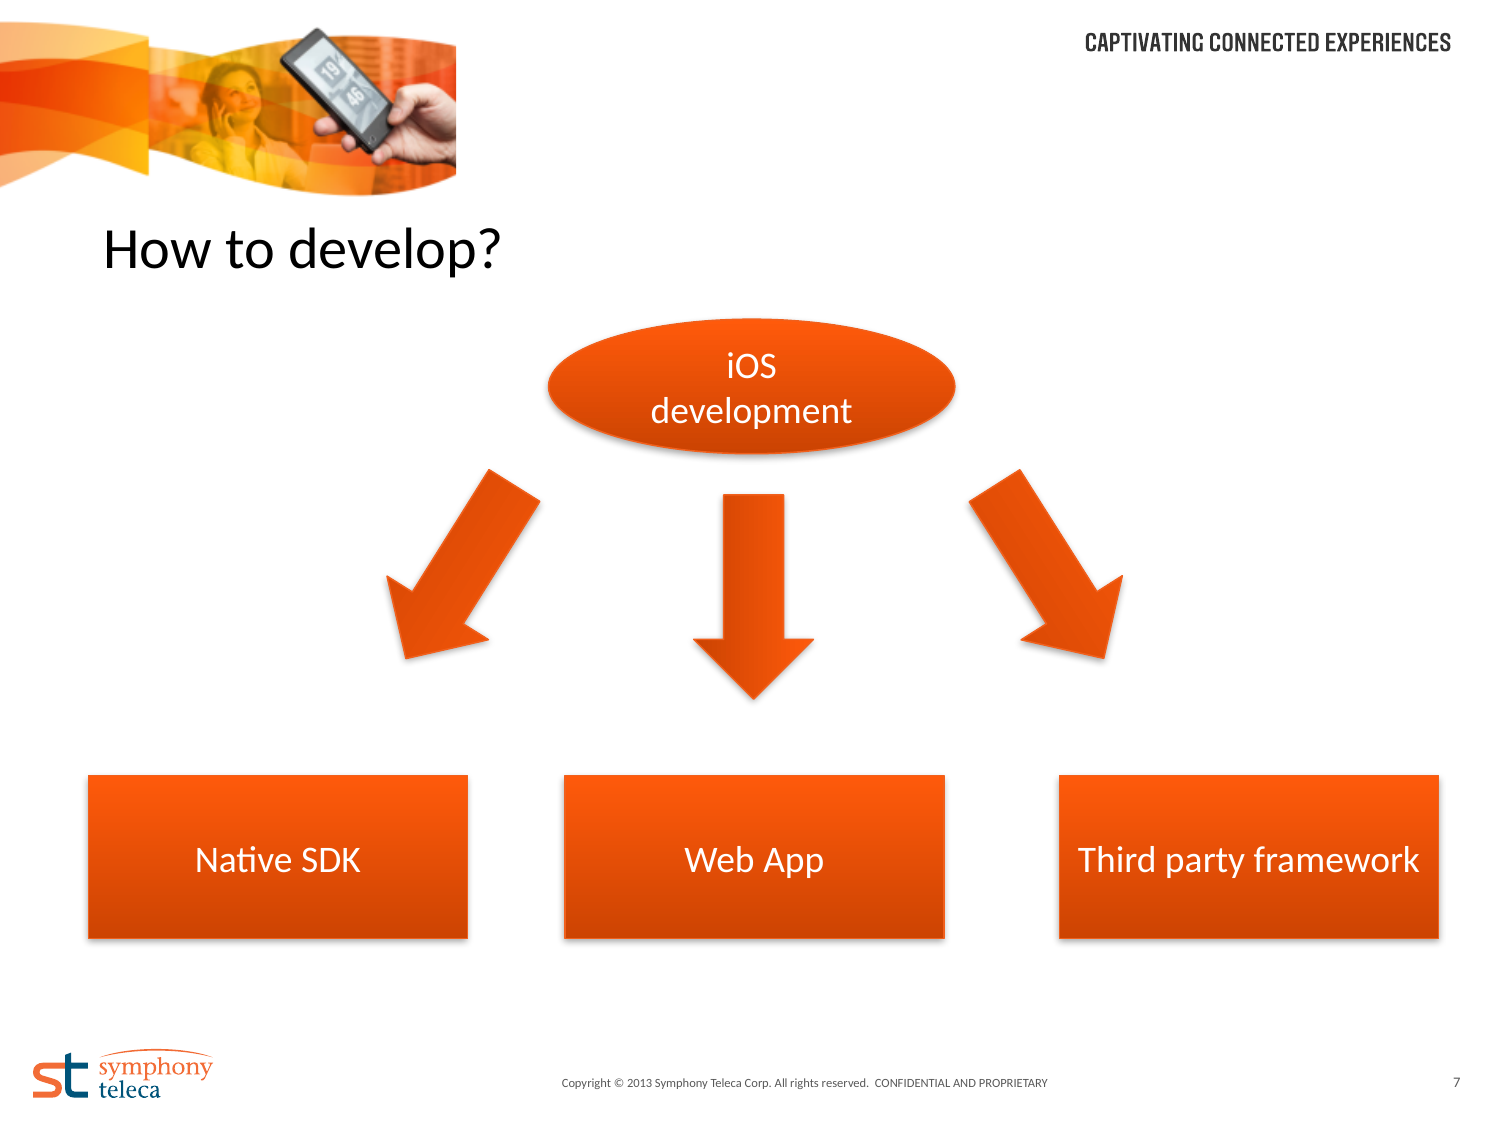

# How to develop?
iOS development

Native SDK
Web App
Third party framework